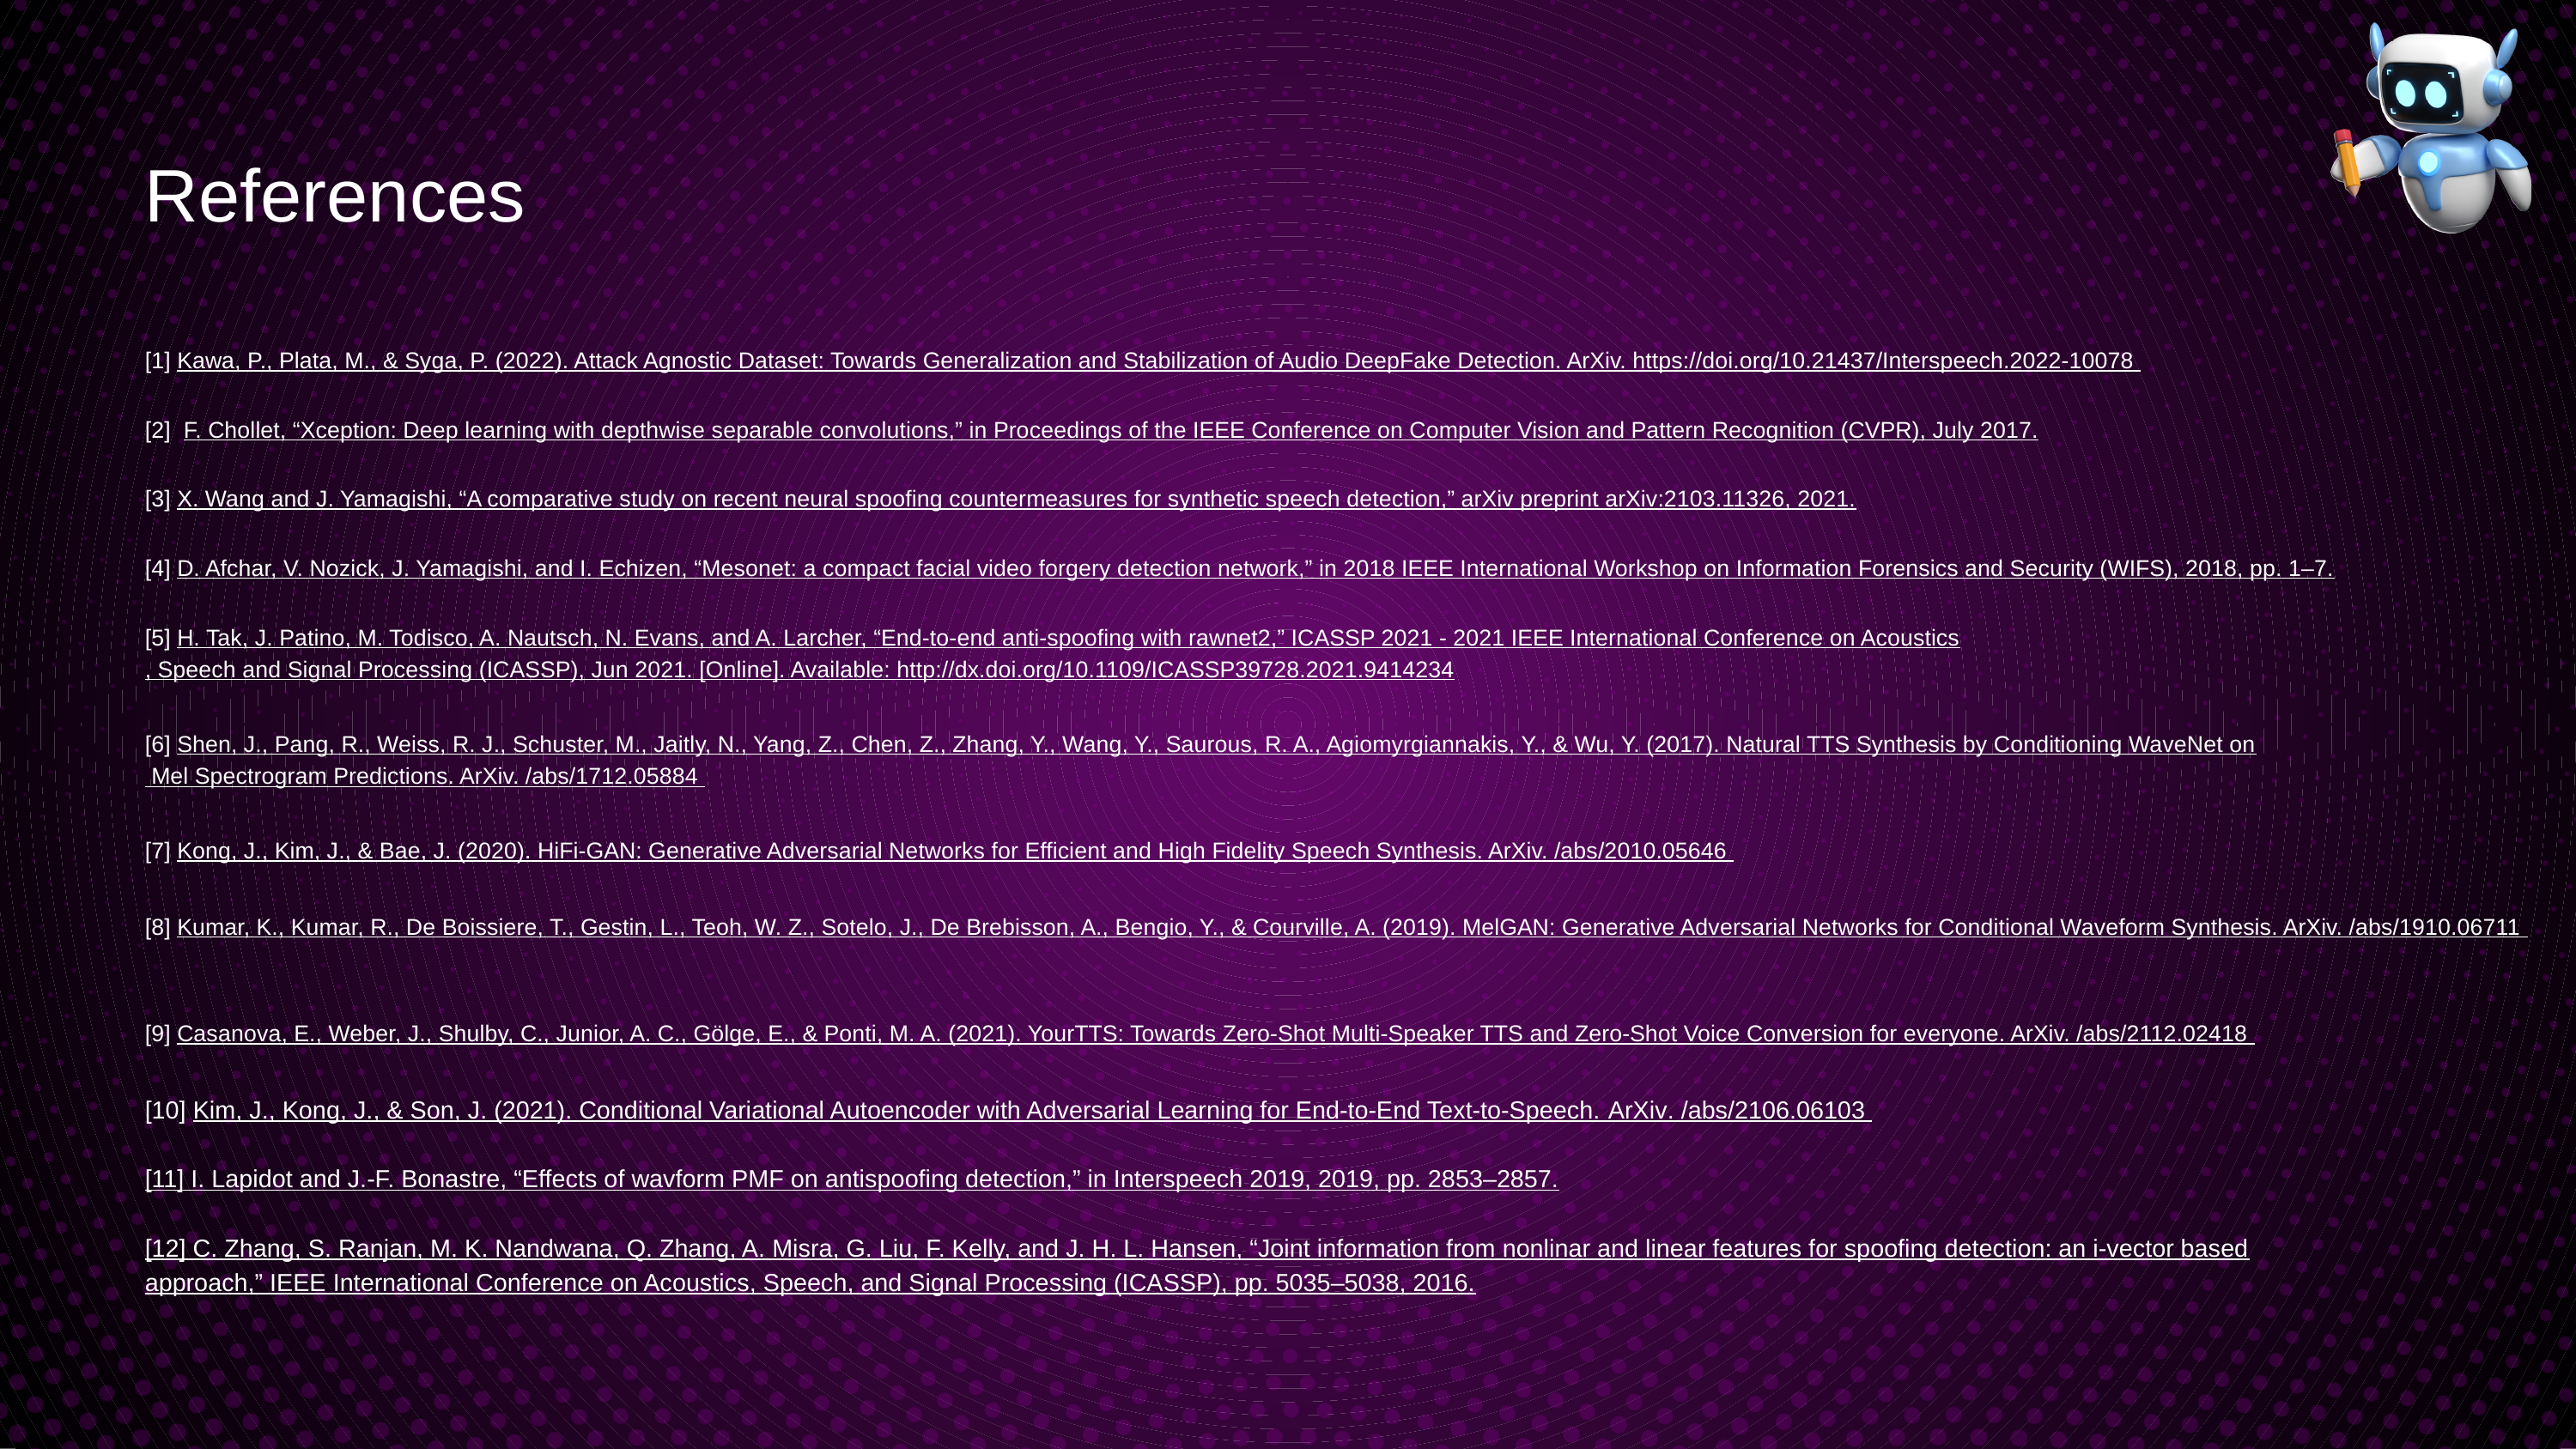

References
[1] Kawa, P., Plata, M., & Syga, P. (2022). Attack Agnostic Dataset: Towards Generalization and Stabilization of Audio DeepFake Detection. ArXiv. https://doi.org/10.21437/Interspeech.2022-10078
[2]  F. Chollet, “Xception: Deep learning with depthwise separable convolutions,” in Proceedings of the IEEE Conference on Computer Vision and Pattern Recognition (CVPR), July 2017.
[3] X. Wang and J. Yamagishi, “A comparative study on recent neural spoofing countermeasures for synthetic speech detection,” arXiv preprint arXiv:2103.11326, 2021.
[4] D. Afchar, V. Nozick, J. Yamagishi, and I. Echizen, “Mesonet: a compact facial video forgery detection network,” in 2018 IEEE International Workshop on Information Forensics and Security (WIFS), 2018, pp. 1–7.
[5] H. Tak, J. Patino, M. Todisco, A. Nautsch, N. Evans, and A. Larcher, “End-to-end anti-spoofing with rawnet2,” ICASSP 2021 - 2021 IEEE International Conference on Acoustics
, Speech and Signal Processing (ICASSP), Jun 2021. [Online]. Available: http://dx.doi.org/10.1109/ICASSP39728.2021.9414234
[6] Shen, J., Pang, R., Weiss, R. J., Schuster, M., Jaitly, N., Yang, Z., Chen, Z., Zhang, Y., Wang, Y., Saurous, R. A., Agiomyrgiannakis, Y., & Wu, Y. (2017). Natural TTS Synthesis by Conditioning WaveNet on
 Mel Spectrogram Predictions. ArXiv. /abs/1712.05884
[7] Kong, J., Kim, J., & Bae, J. (2020). HiFi-GAN: Generative Adversarial Networks for Efficient and High Fidelity Speech Synthesis. ArXiv. /abs/2010.05646
[8] Kumar, K., Kumar, R., De Boissiere, T., Gestin, L., Teoh, W. Z., Sotelo, J., De Brebisson, A., Bengio, Y., & Courville, A. (2019). MelGAN: Generative Adversarial Networks for Conditional Waveform Synthesis. ArXiv. /abs/1910.06711
[9] Casanova, E., Weber, J., Shulby, C., Junior, A. C., Gölge, E., & Ponti, M. A. (2021). YourTTS: Towards Zero-Shot Multi-Speaker TTS and Zero-Shot Voice Conversion for everyone. ArXiv. /abs/2112.02418
[10] Kim, J., Kong, J., & Son, J. (2021). Conditional Variational Autoencoder with Adversarial Learning for End-to-End Text-to-Speech. ArXiv. /abs/2106.06103

[11] I. Lapidot and J.-F. Bonastre, “Effects of wavform PMF on antispoofing detection,” in Interspeech 2019, 2019, pp. 2853–2857.

[12] C. Zhang, S. Ranjan, M. K. Nandwana, Q. Zhang, A. Misra, G. Liu, F. Kelly, and J. H. L. Hansen, “Joint information from nonlinar and linear features for spoofing detection: an i-vector based approach,” IEEE International Conference on Acoustics, Speech, and Signal Processing (ICASSP), pp. 5035–5038, 2016.